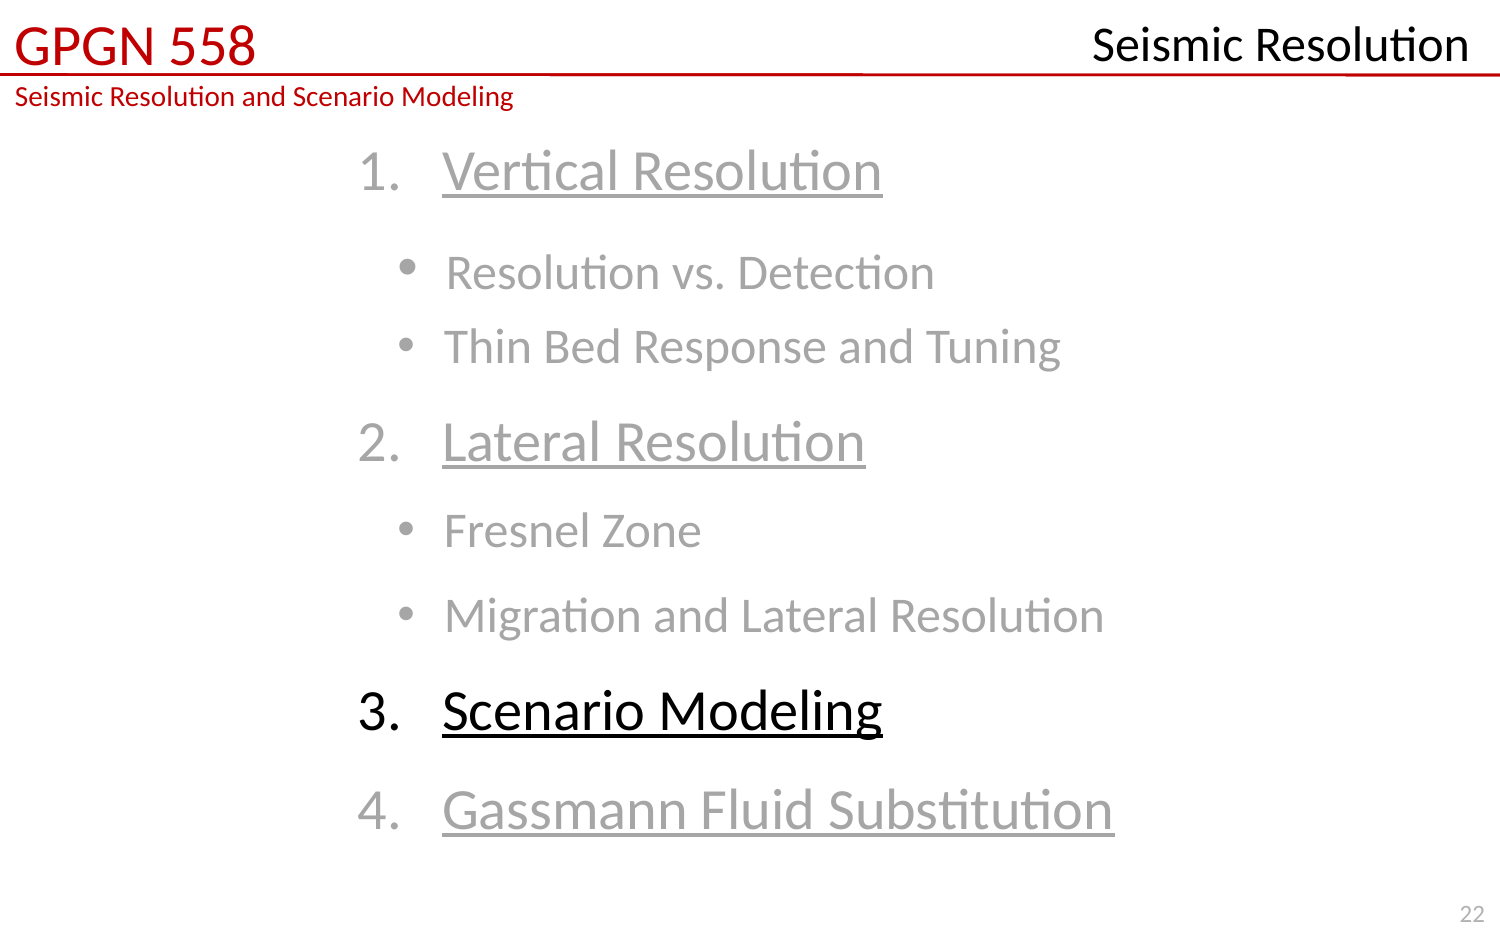

# Seismic Resolution
Vertical Resolution
 Resolution vs. Detection
 Thin Bed Response and Tuning
Lateral Resolution
 Fresnel Zone
 Migration and Lateral Resolution
Scenario Modeling
Gassmann Fluid Substitution
22